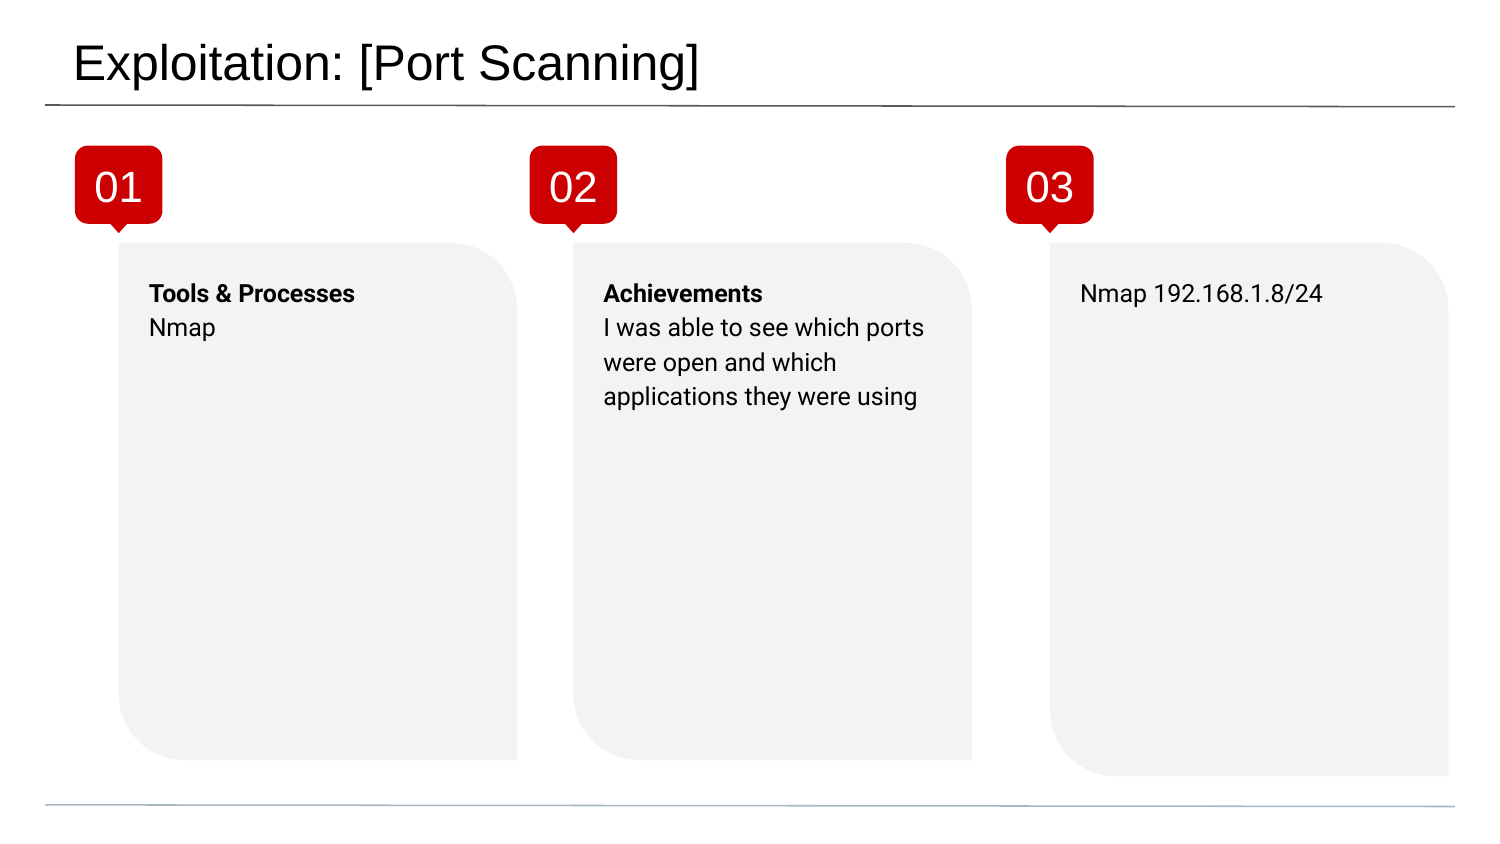

# Exploitation: [Port Scanning]
01

02

03

Tools & Processes
Nmap

Achievements
I was able to see which ports were open and which applications they were using

Nmap 192.168.1.8/24